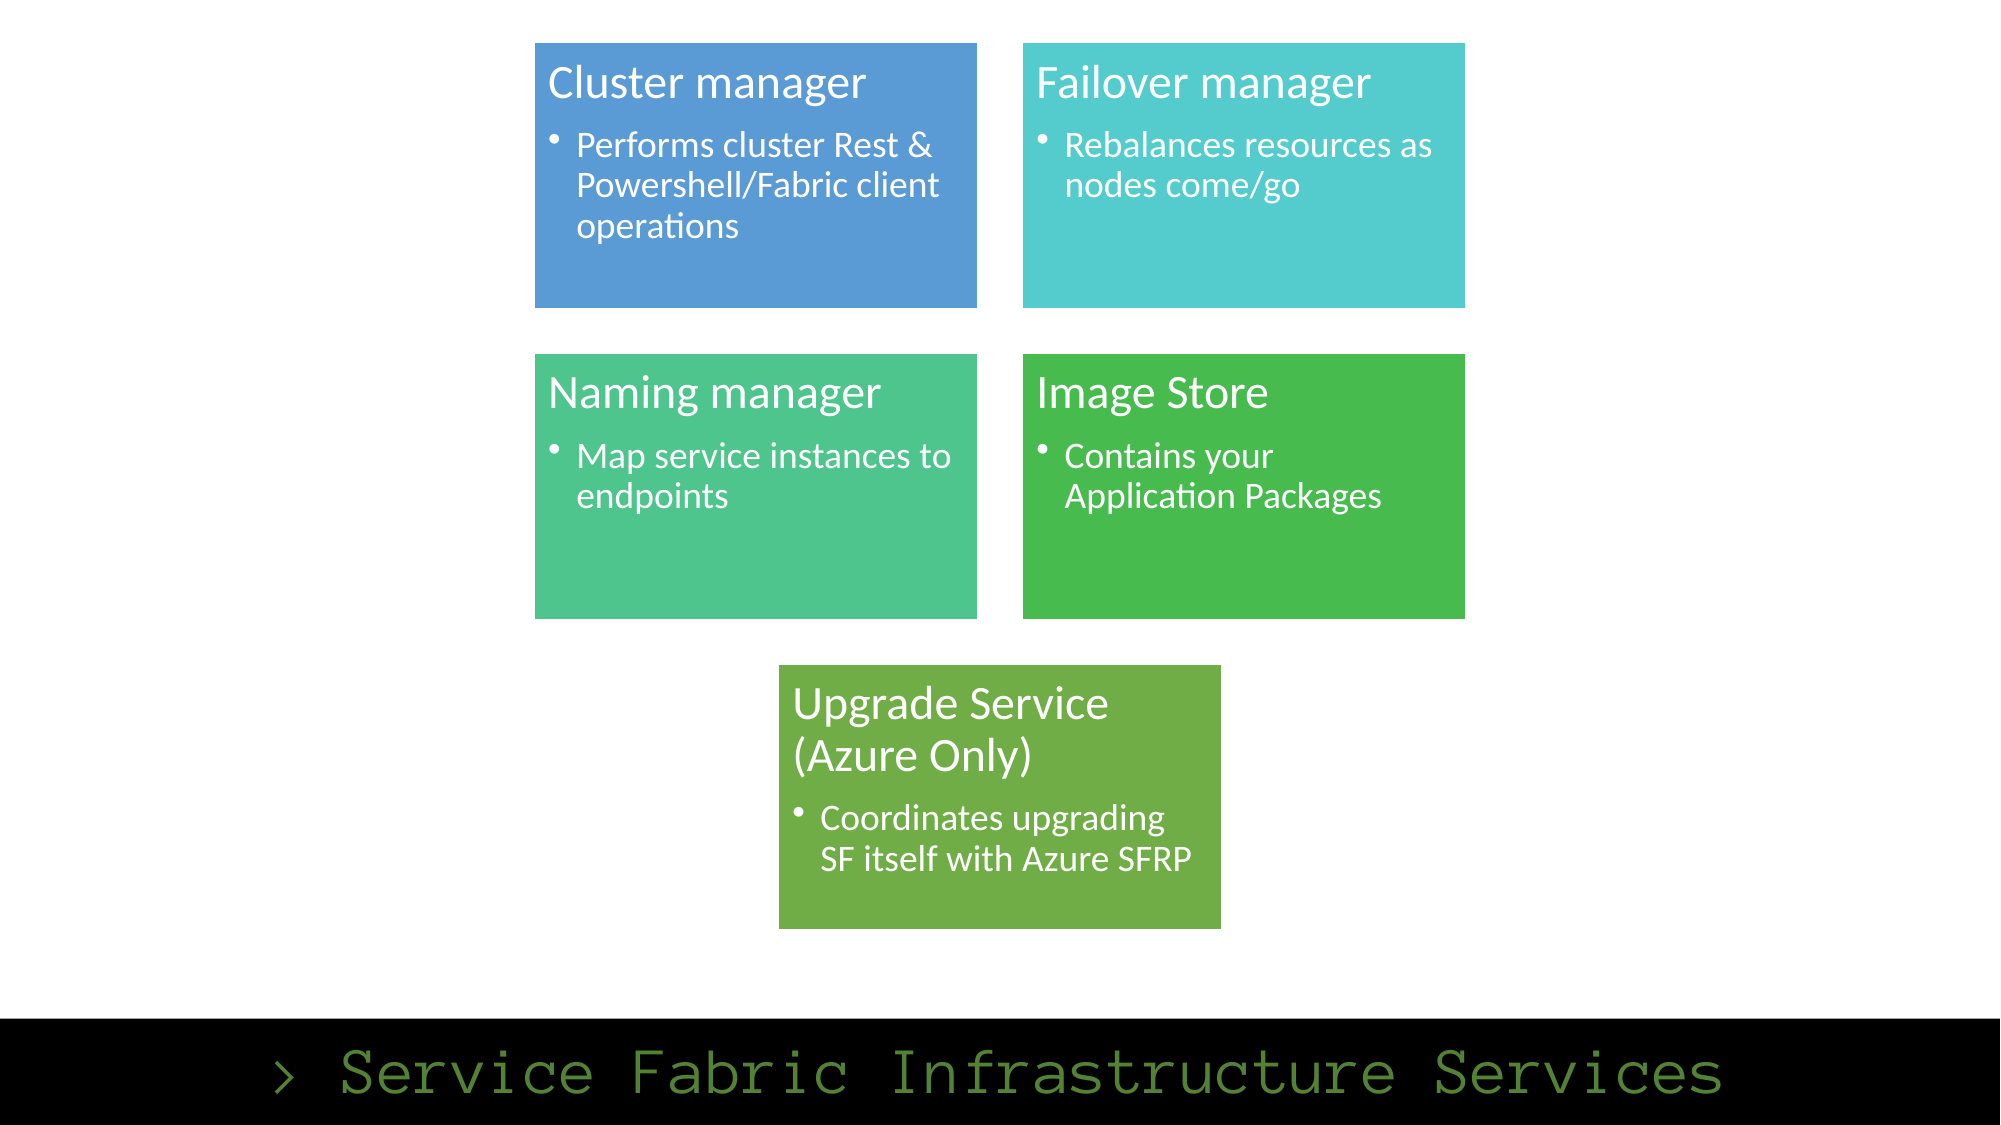

Cluster manager
Performs cluster Rest & Powershell/Fabric client operations
Failover manager
Rebalances resources as nodes come/go
Naming manager
Map service instances to endpoints
Image Store
Contains your Application Packages
Upgrade Service (Azure Only)
Coordinates upgrading SF itself with Azure SFRP
> Service Fabric Infrastructure Services